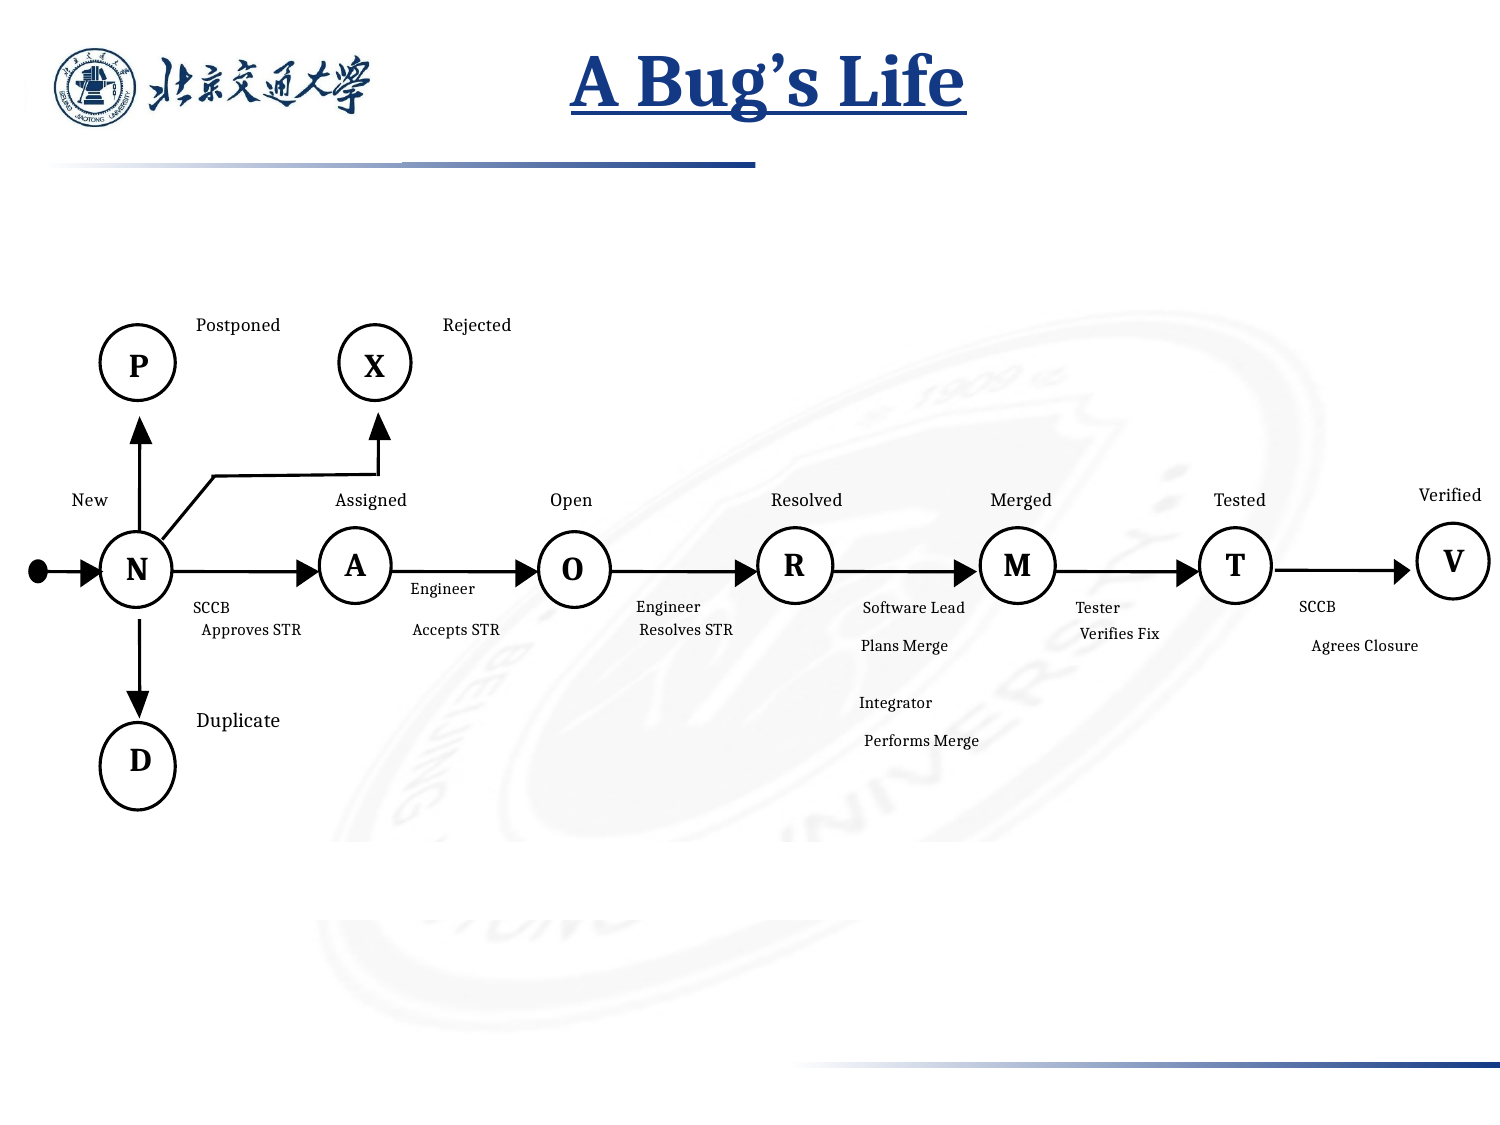

# A Bug’s Life
Postponed
Rejected

P
X

New
Assigned
Open
Resolved
Merged
Tested

A
R
M
T
N
O

Engineer

Engineer
SCCB
SCCB
Software Lead
Tester

Approves STR
Accepts STR
Resolves STR
Verifies Fix
Plans Merge
Agrees Closure
Integrator
Duplicate

Performs Merge
D
Verified

V